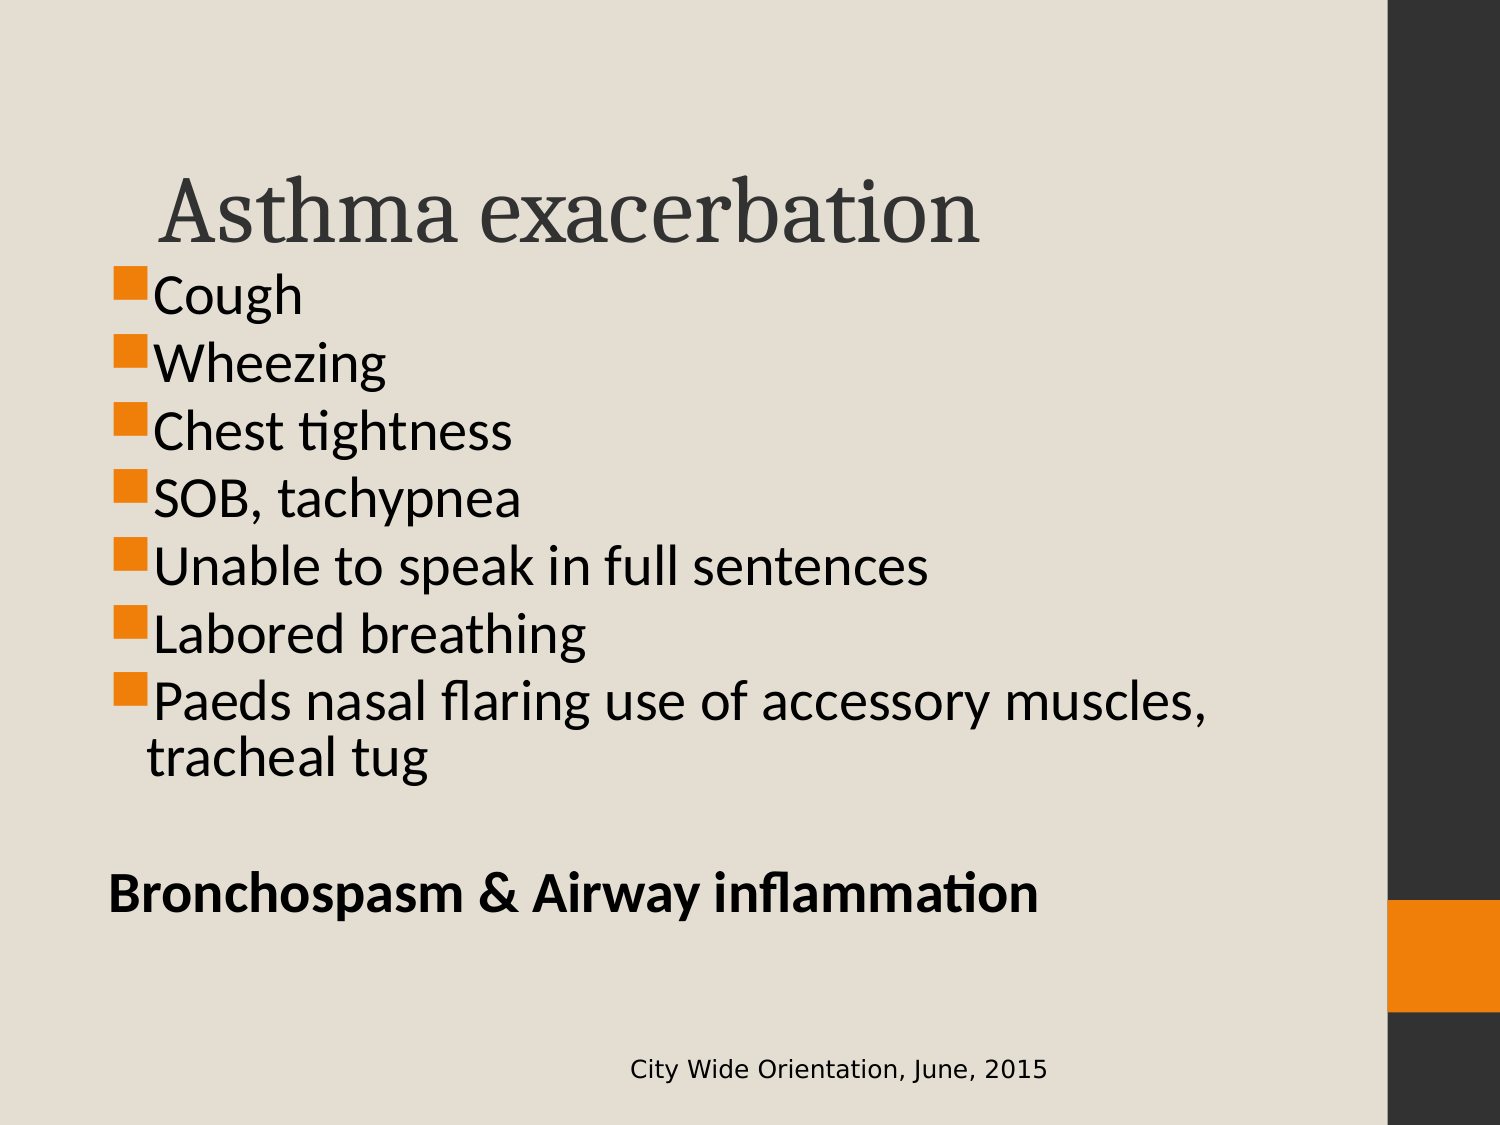

# Asthma exacerbation
Cough
Wheezing
Chest tightness
SOB, tachypnea
Unable to speak in full sentences
Labored breathing
Paeds nasal flaring use of accessory muscles, tracheal tug

Bronchospasm & Airway inflammation

City Wide Orientation, June, 2015